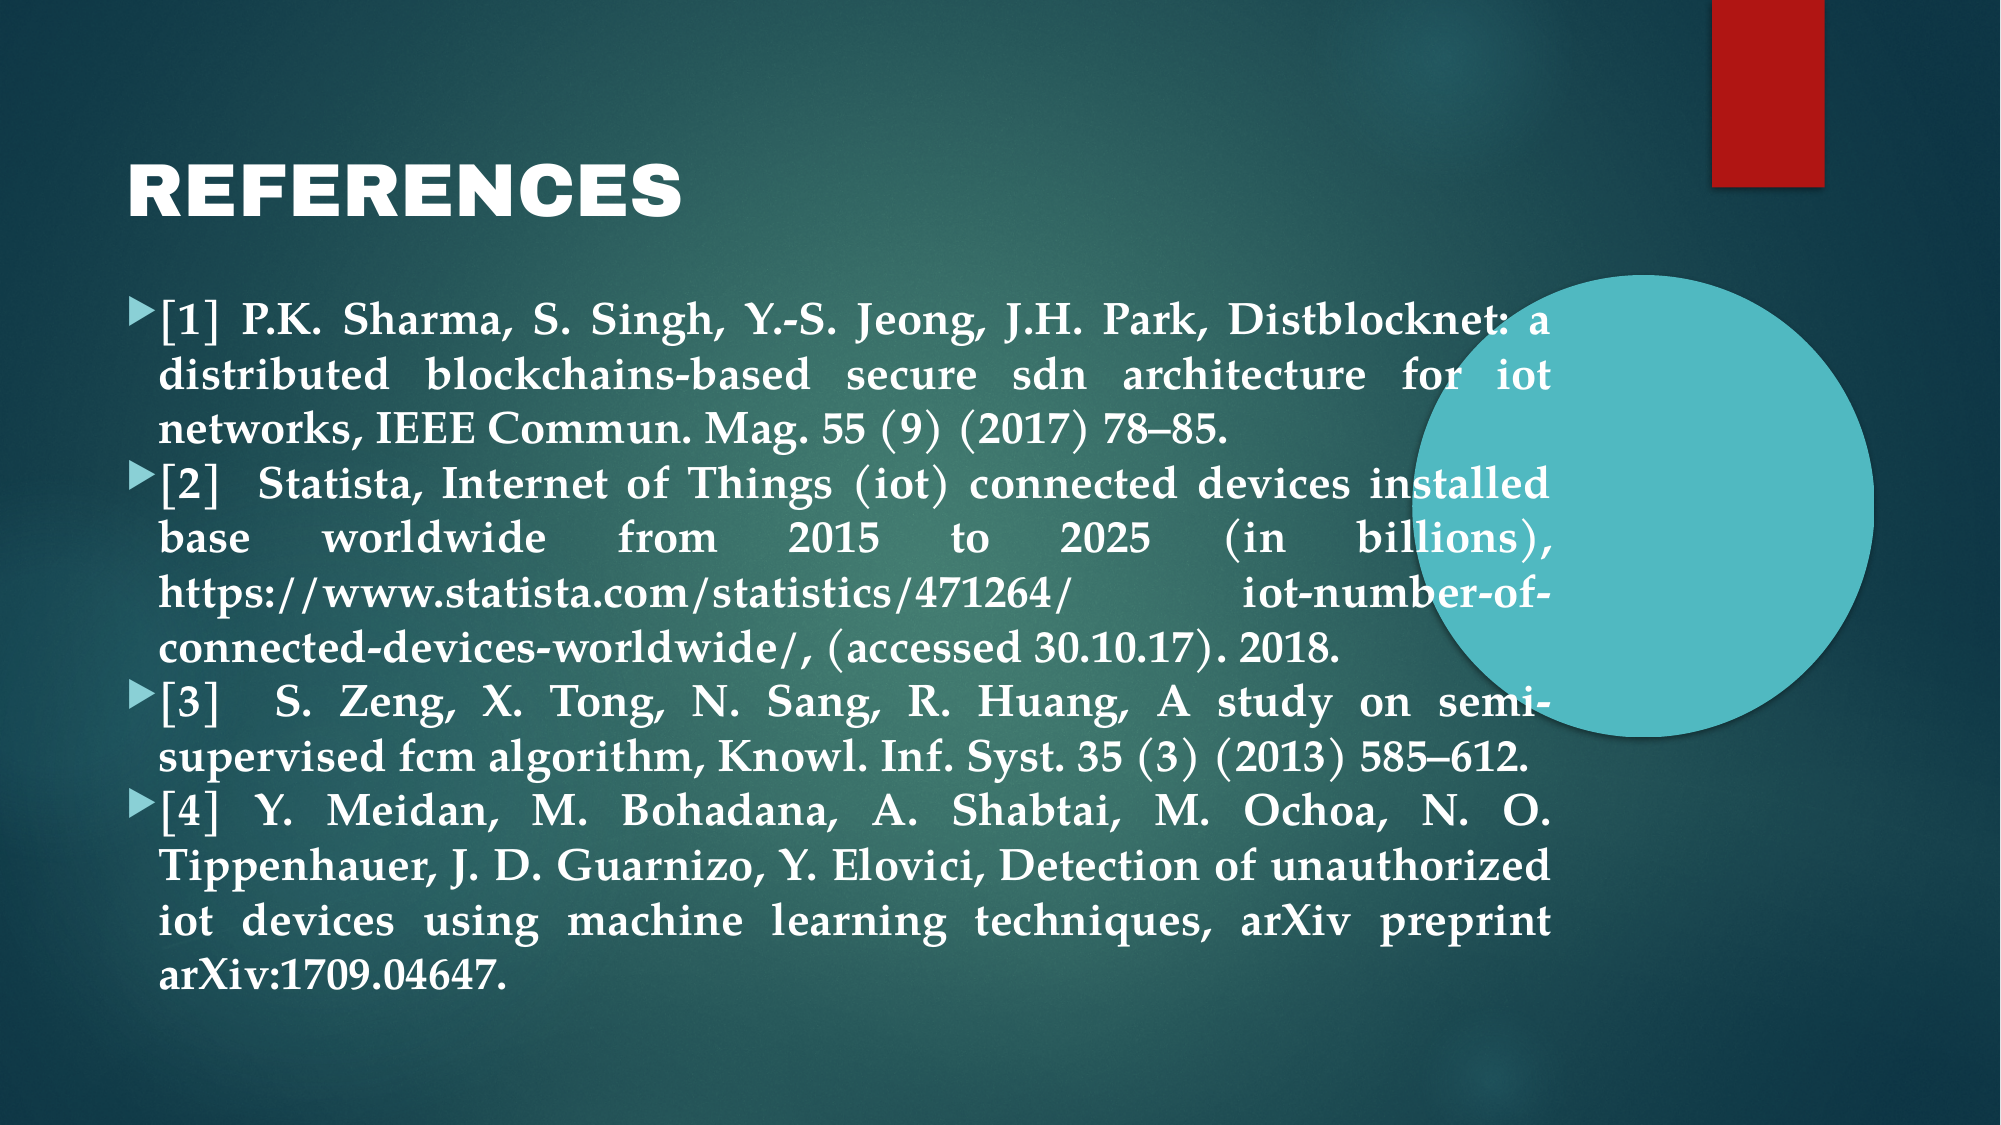

REFERENCES
[1] P.K. Sharma, S. Singh, Y.-S. Jeong, J.H. Park, Distblocknet: a distributed blockchains-based secure sdn architecture for iot networks, IEEE Commun. Mag. 55 (9) (2017) 78–85.
[2]  Statista, Internet of Things (iot) connected devices installed base worldwide from 2015 to 2025 (in billions), https://www.statista.com/statistics/471264/ iot-number-of-connected-devices-worldwide/, (accessed 30.10.17). 2018.
[3]  S. Zeng, X. Tong, N. Sang, R. Huang, A study on semi-supervised fcm algorithm, Knowl. Inf. Syst. 35 (3) (2013) 585–612.
[4] Y. Meidan, M. Bohadana, A. Shabtai, M. Ochoa, N. O. Tippenhauer, J. D. Guarnizo, Y. Elovici, Detection of unauthorized iot devices using machine learning techniques, arXiv preprint arXiv:1709.04647.